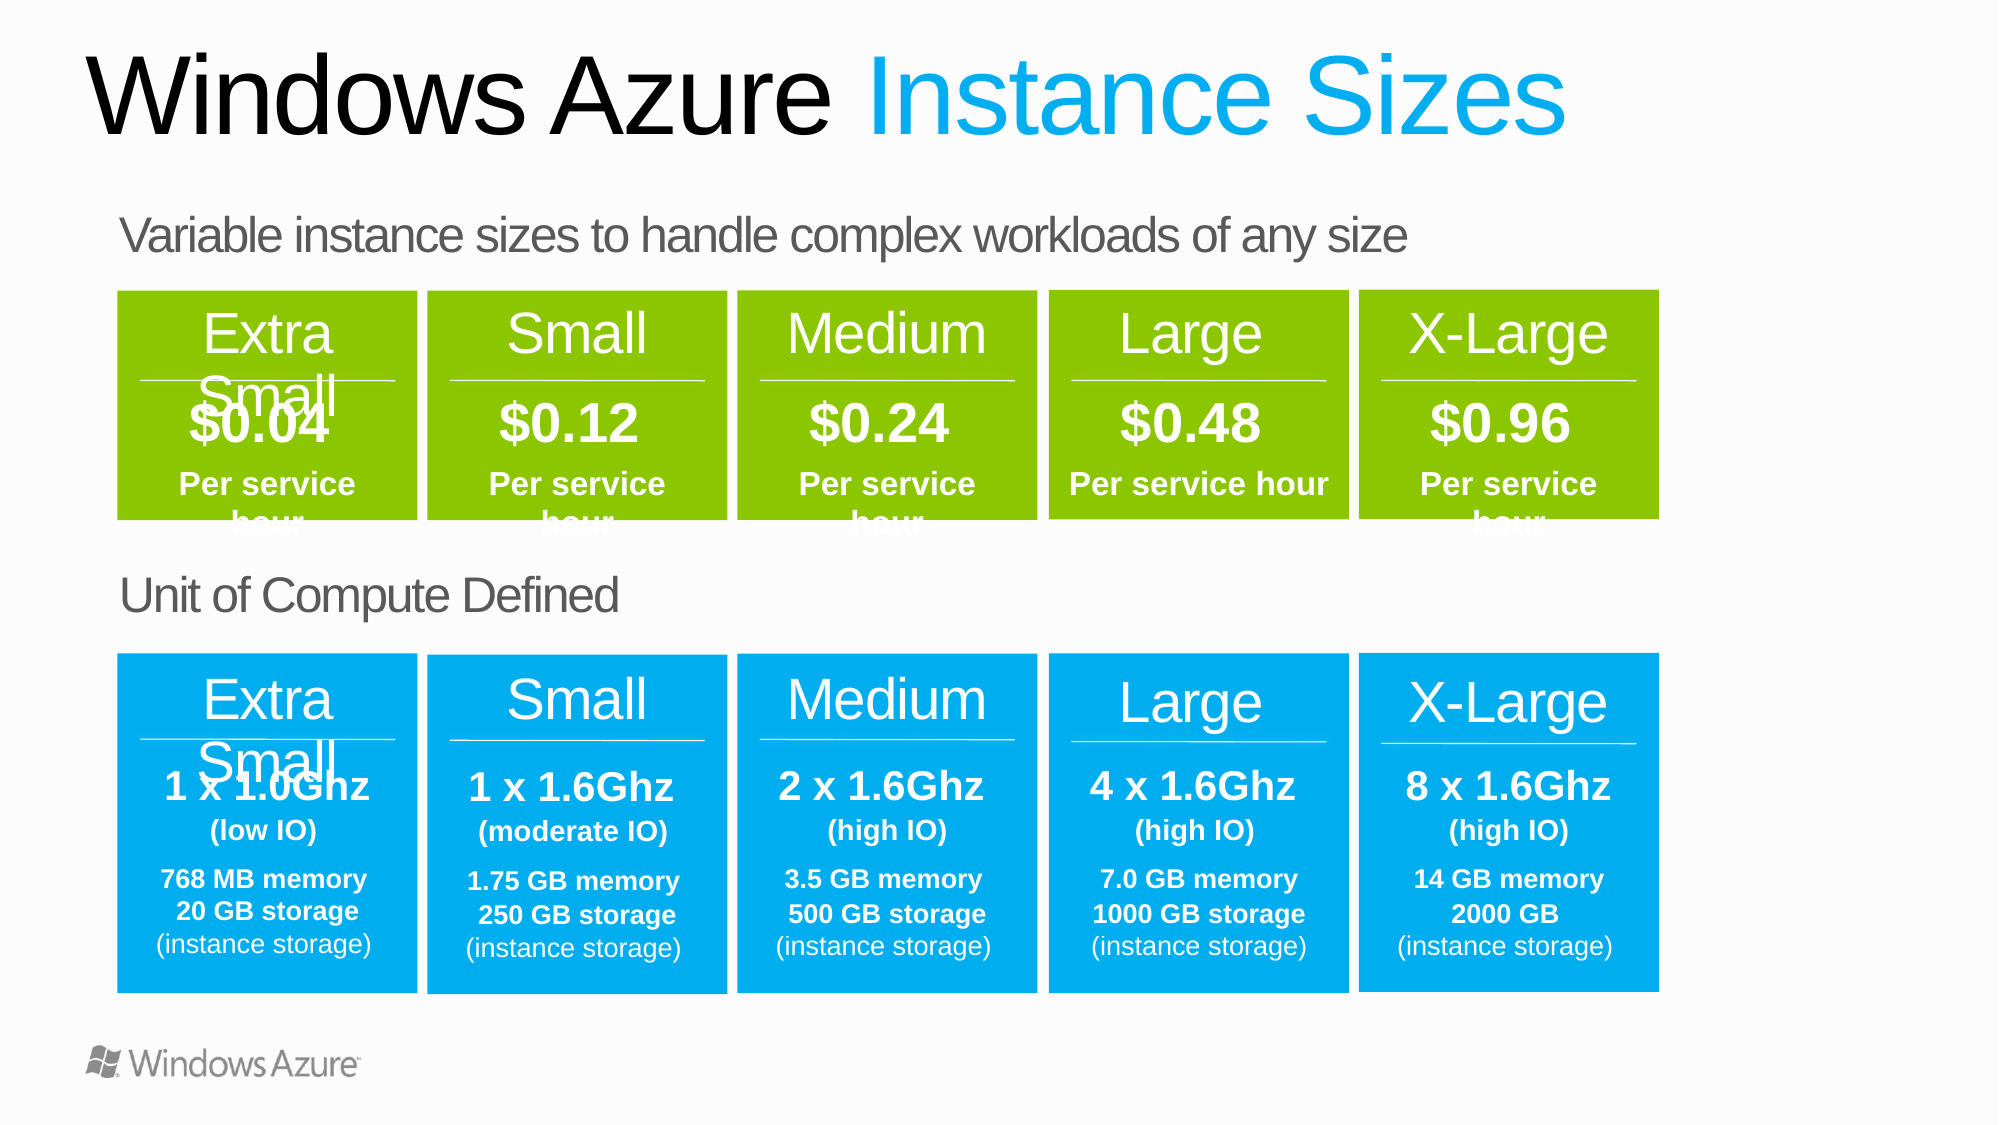

# Windows Azure Instance Sizes
Variable instance sizes to handle complex workloads of any size
Medium

$0.24
Per service hour
X-Large

$0.96
Per service hour
Extra Small

$0.04
Per service hour
Small

$0.12
Per service hour
Large

$0.48
Per service hour
Unit of Compute Defined
Extra Small

1 x 1.0Ghz
(low IO)
768 MB memory
20 GB storage
(instance storage)

Small

1 x 1.6Ghz
(moderate IO)
1.75 GB memory
250 GB storage
(instance storage)
Medium

2 x 1.6Ghz
(high IO)
3.5 GB memory
500 GB storage
(instance storage)
Large

4 x 1.6Ghz
(high IO)
7.0 GB memory
1000 GB storage
(instance storage)
X-Large

8 x 1.6Ghz
(high IO)
14 GB memory
2000 GB
(instance storage)